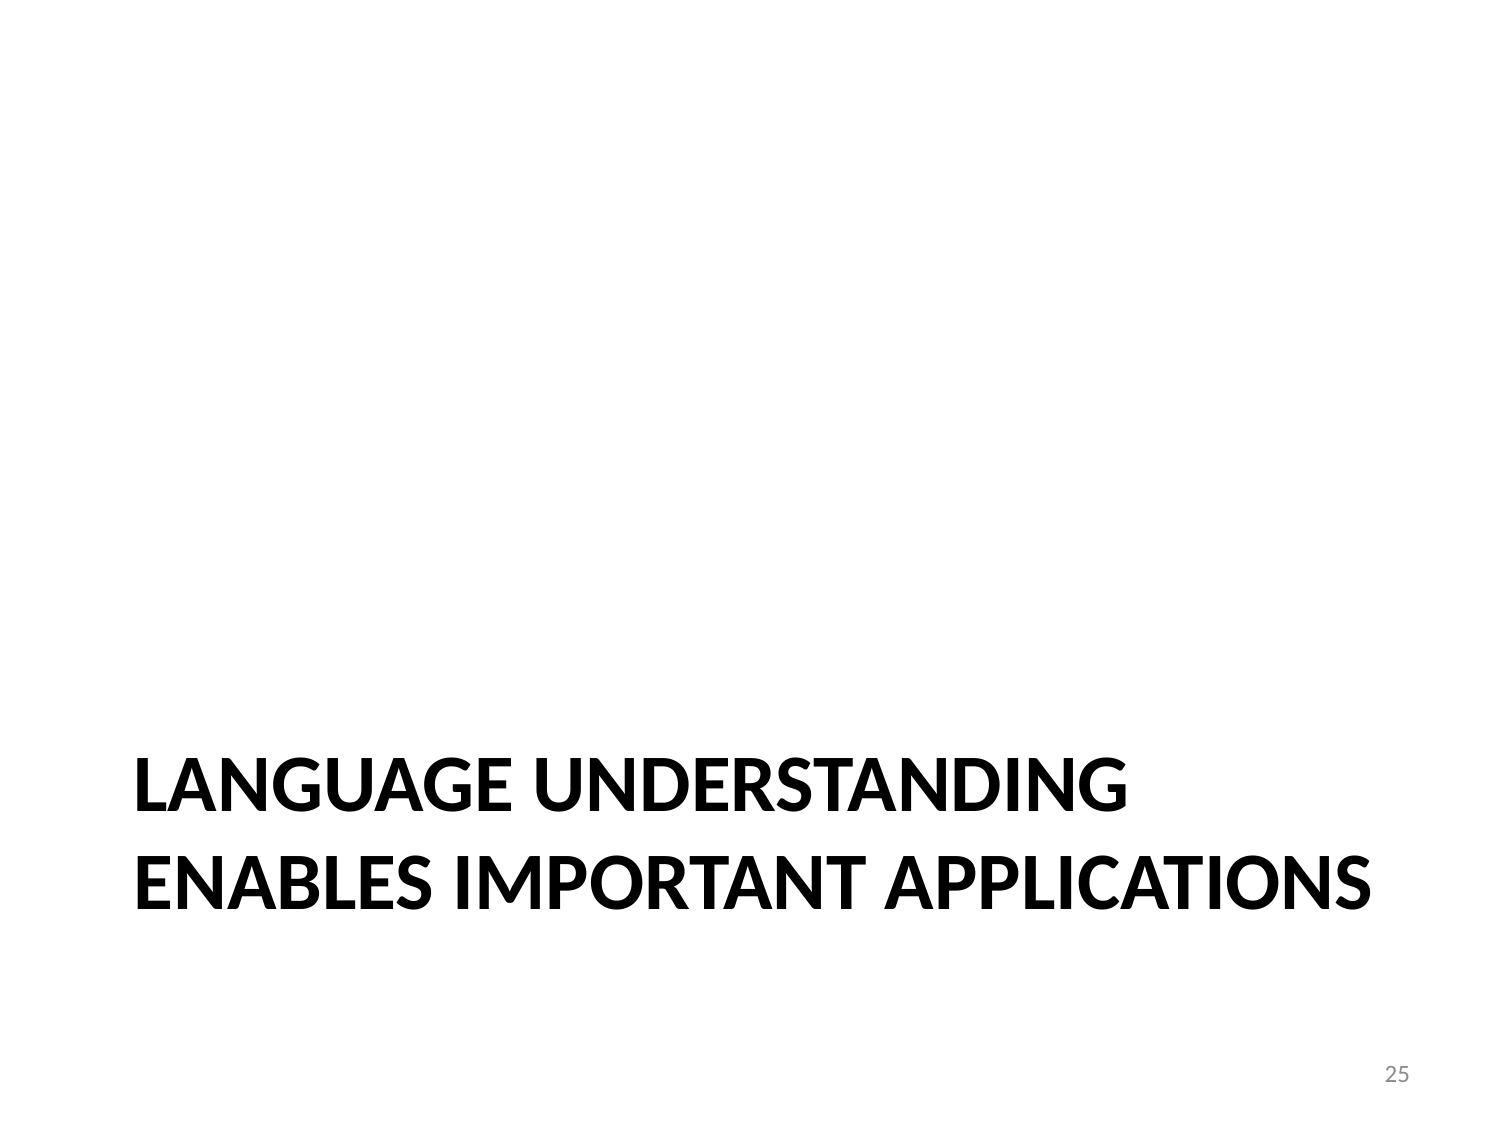

# language understanding enables important applications
25